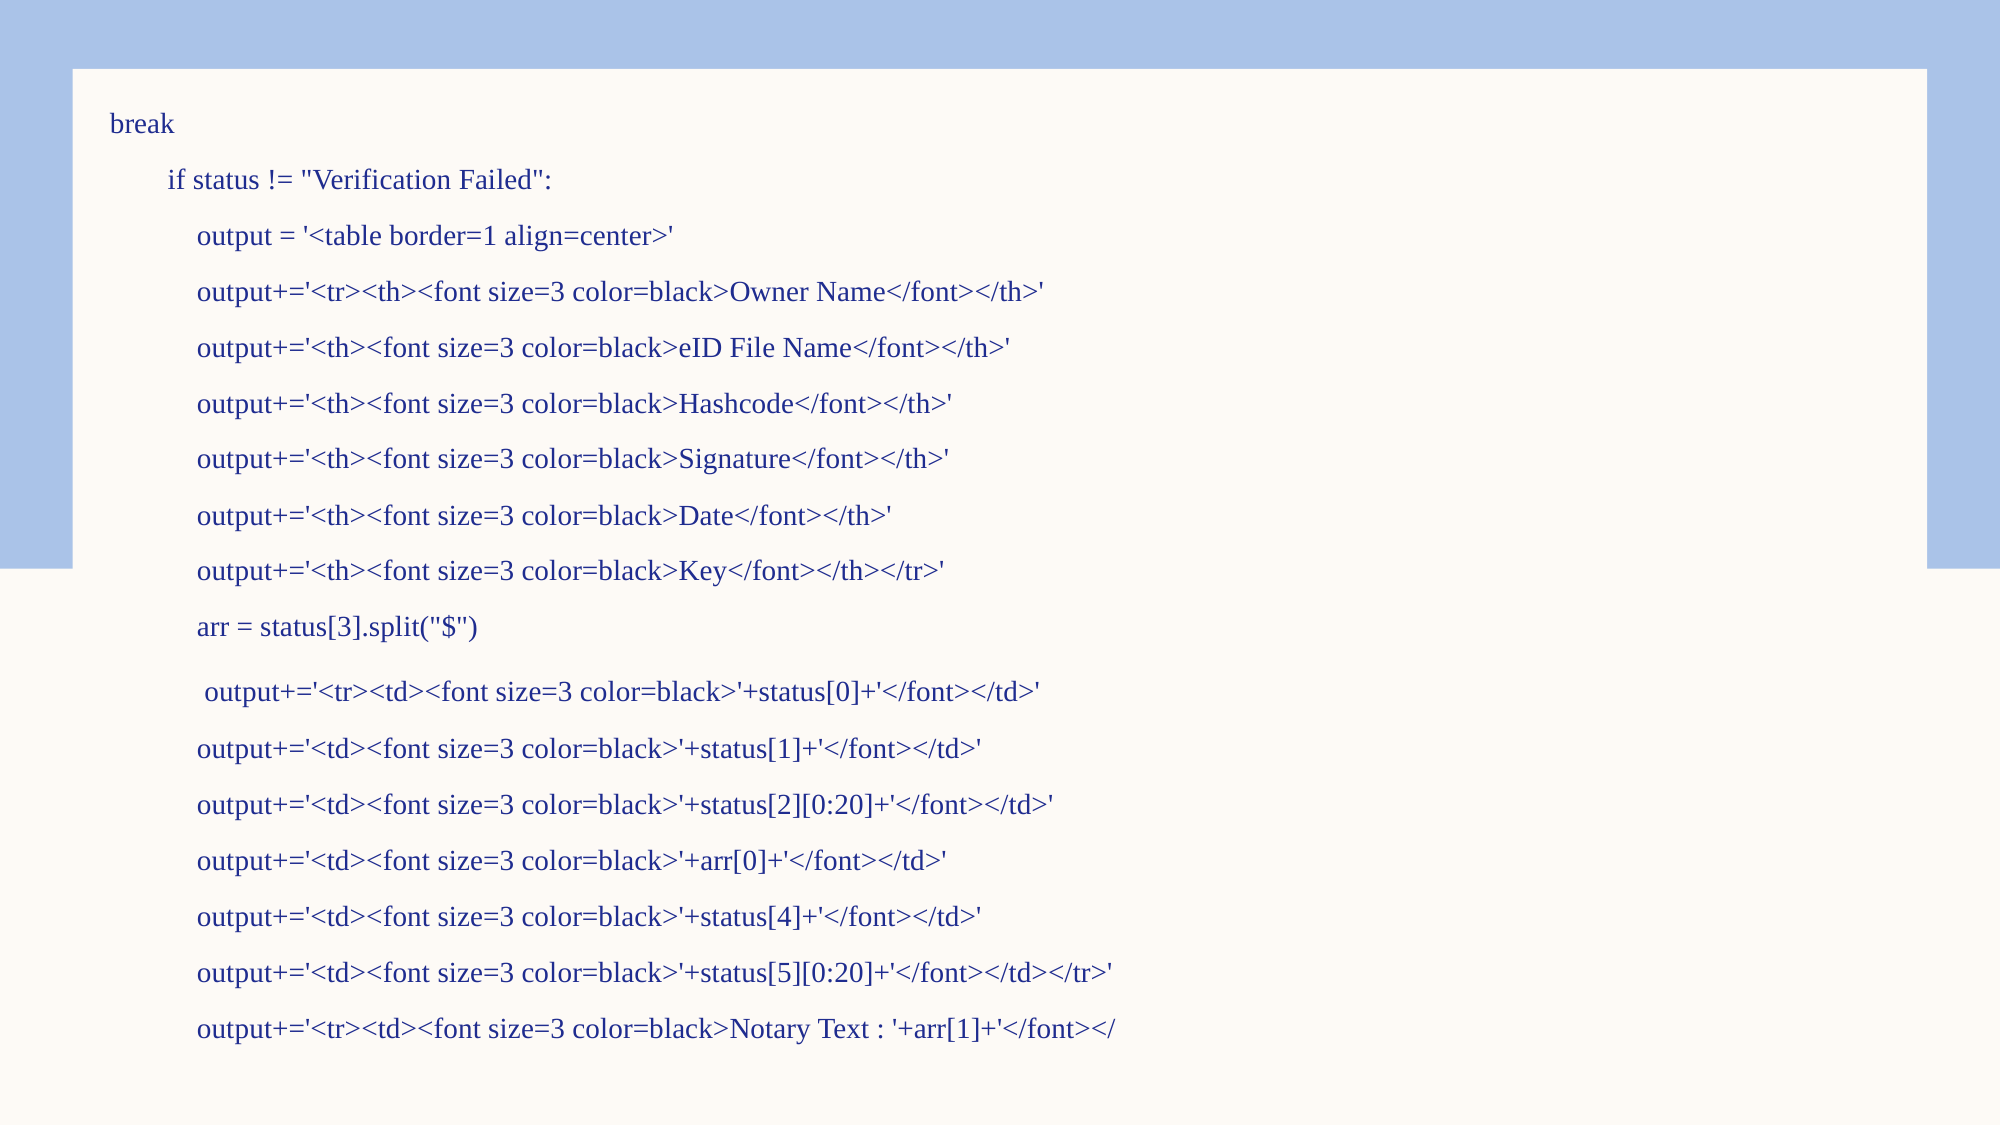

break
        if status != "Verification Failed":
            output = '<table border=1 align=center>'
            output+='<tr><th><font size=3 color=black>Owner Name</font></th>'
            output+='<th><font size=3 color=black>eID File Name</font></th>'
            output+='<th><font size=3 color=black>Hashcode</font></th>'
            output+='<th><font size=3 color=black>Signature</font></th>'
            output+='<th><font size=3 color=black>Date</font></th>'
            output+='<th><font size=3 color=black>Key</font></th></tr>'
            arr = status[3].split("$")
         output+='<tr><td><font size=3 color=black>'+status[0]+'</font></td>'
            output+='<td><font size=3 color=black>'+status[1]+'</font></td>'
            output+='<td><font size=3 color=black>'+status[2][0:20]+'</font></td>'
            output+='<td><font size=3 color=black>'+arr[0]+'</font></td>'
            output+='<td><font size=3 color=black>'+status[4]+'</font></td>'
            output+='<td><font size=3 color=black>'+status[5][0:20]+'</font></td></tr>'
            output+='<tr><td><font size=3 color=black>Notary Text : '+arr[1]+'</font></